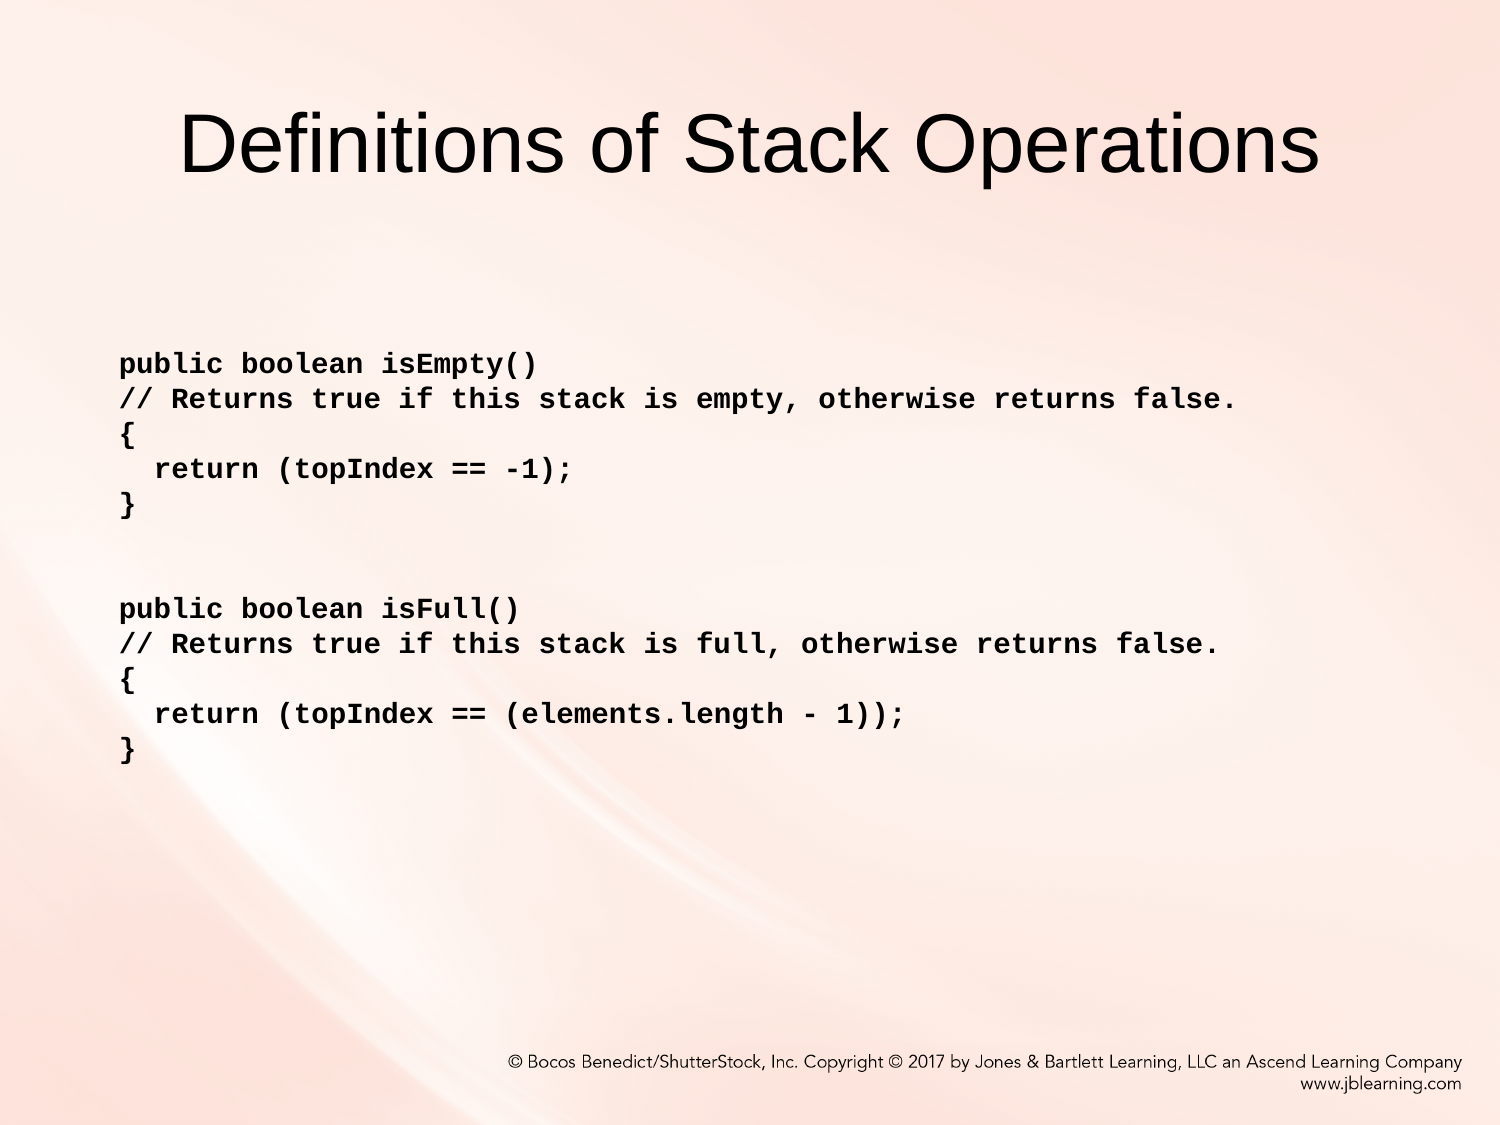

# Definitions of Stack Operations
public boolean isEmpty()
// Returns true if this stack is empty, otherwise returns false.
{
  return (topIndex == -1);
}

public boolean isFull()
// Returns true if this stack is full, otherwise returns false.
{
  return (topIndex == (elements.length - 1));
}